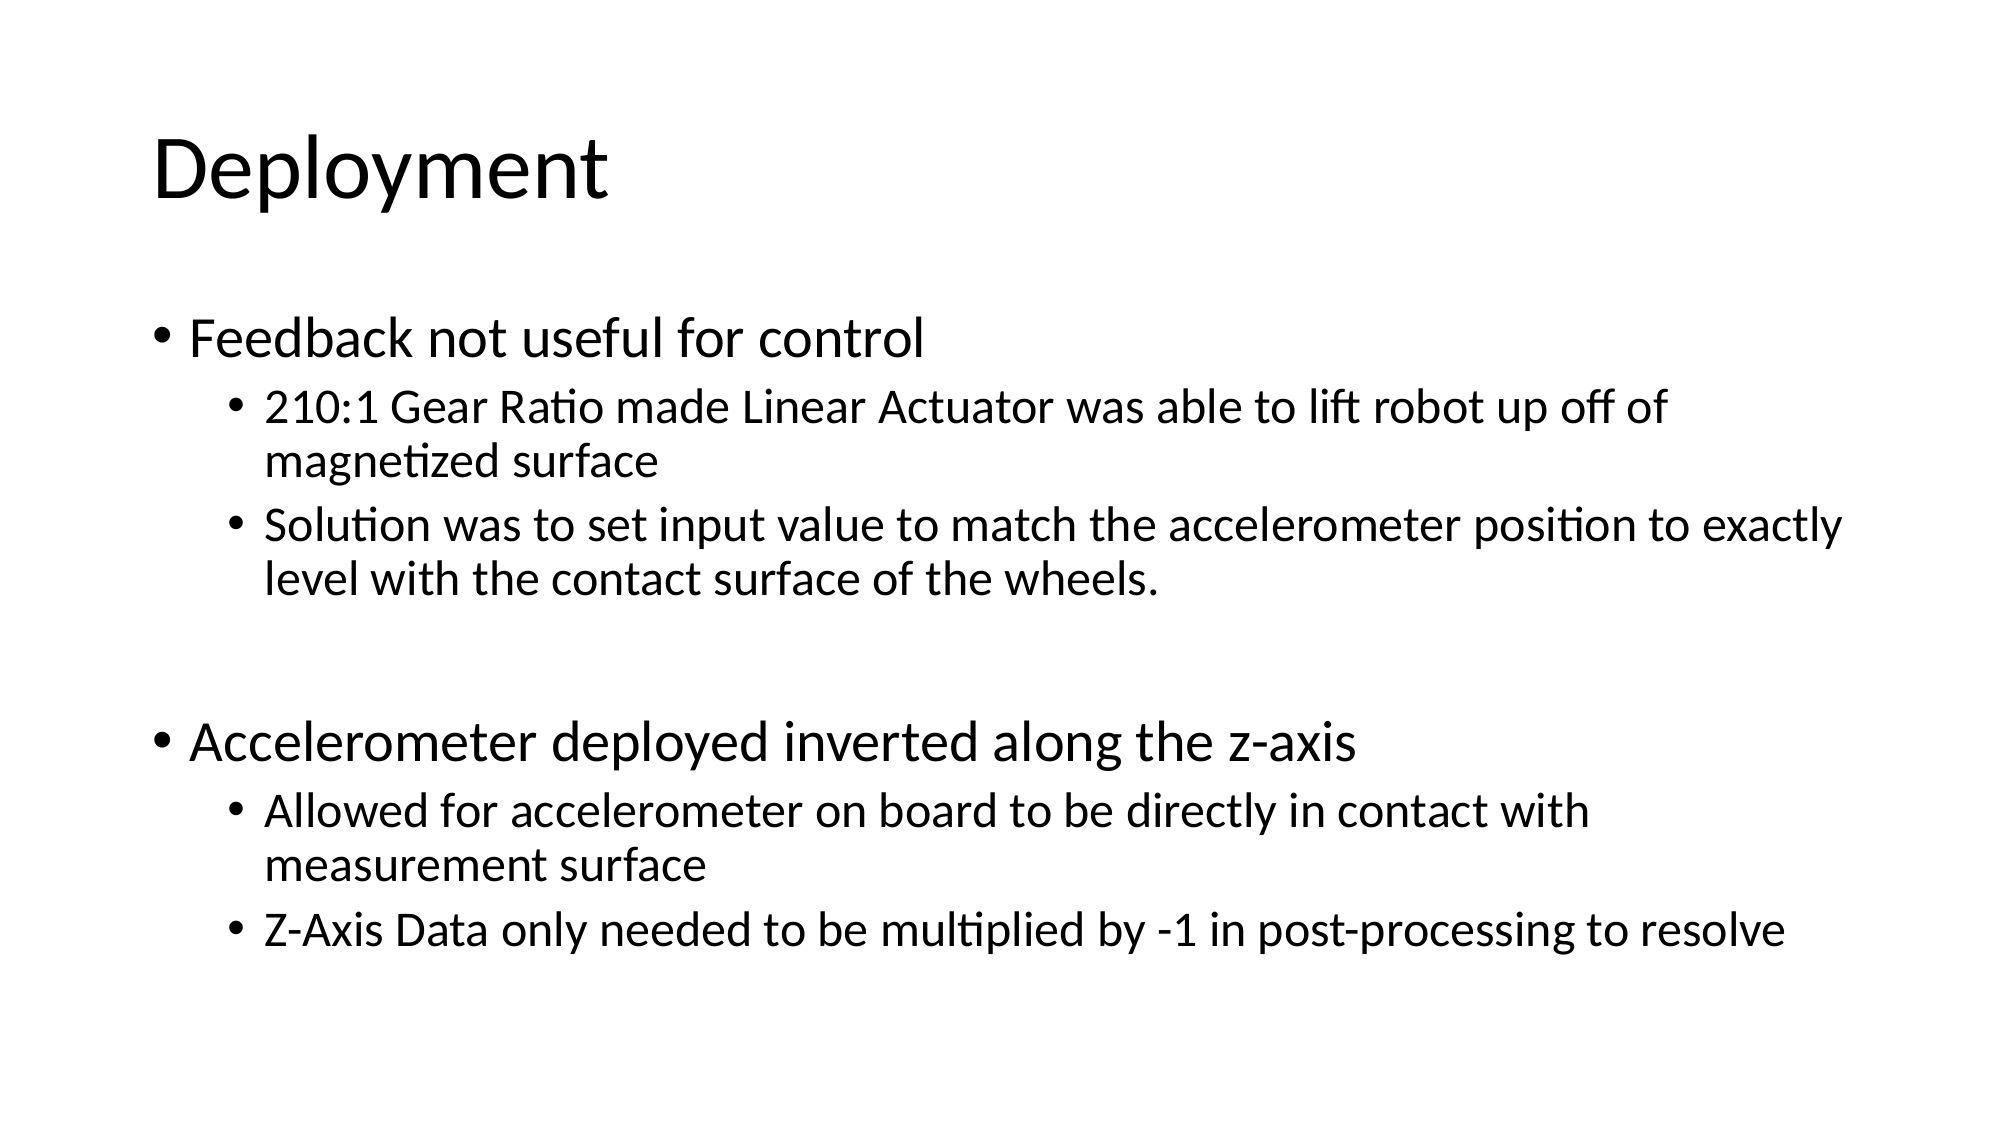

# Deployment
Feedback not useful for control
210:1 Gear Ratio made Linear Actuator was able to lift robot up off of magnetized surface
Solution was to set input value to match the accelerometer position to exactly level with the contact surface of the wheels.

Accelerometer deployed inverted along the z-axis
Allowed for accelerometer on board to be directly in contact with measurement surface
Z-Axis Data only needed to be multiplied by -1 in post-processing to resolve